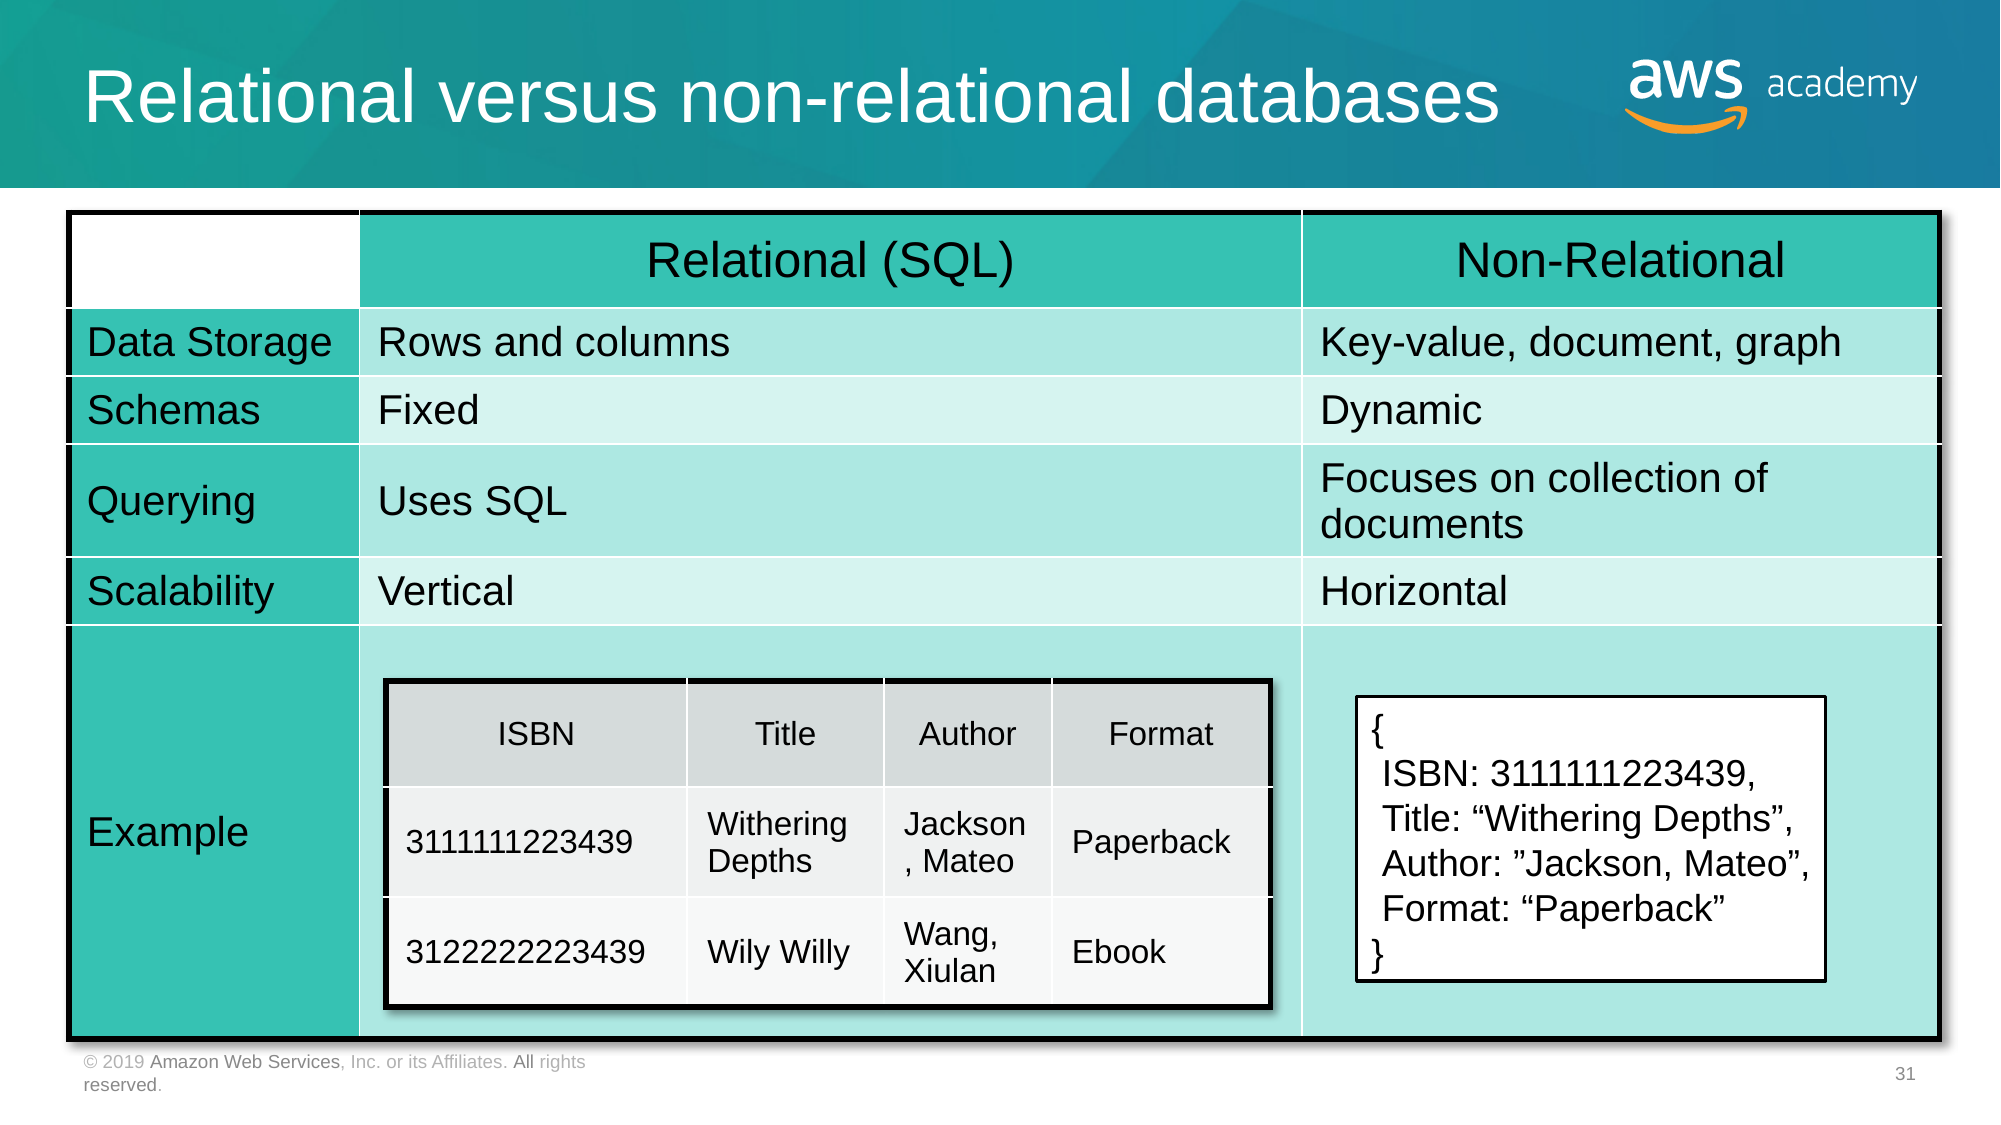

# Relational versus non-relational databases
|  | Relational (SQL) | Non-Relational |
| --- | --- | --- |
| Data Storage | Rows and columns | Key-value, document, graph |
| Schemas | Fixed | Dynamic |
| Querying | Uses SQL | Focuses on collection of documents |
| Scalability | Vertical | Horizontal |
| Example |  |  |
| ISBN | Title | Author | Format |
| --- | --- | --- | --- |
| 3111111223439 | Withering Depths | Jackson, Mateo | Paperback |
| 3122222223439 | Wily Willy | Wang, Xiulan | Ebook |
{
 ISBN: 3111111223439,
 Title: “Withering Depths”,
 Author: ”Jackson, Mateo”,
 Format: “Paperback”
}
© 2019 Amazon Web Services, Inc. or its Affiliates. All rights reserved.
31